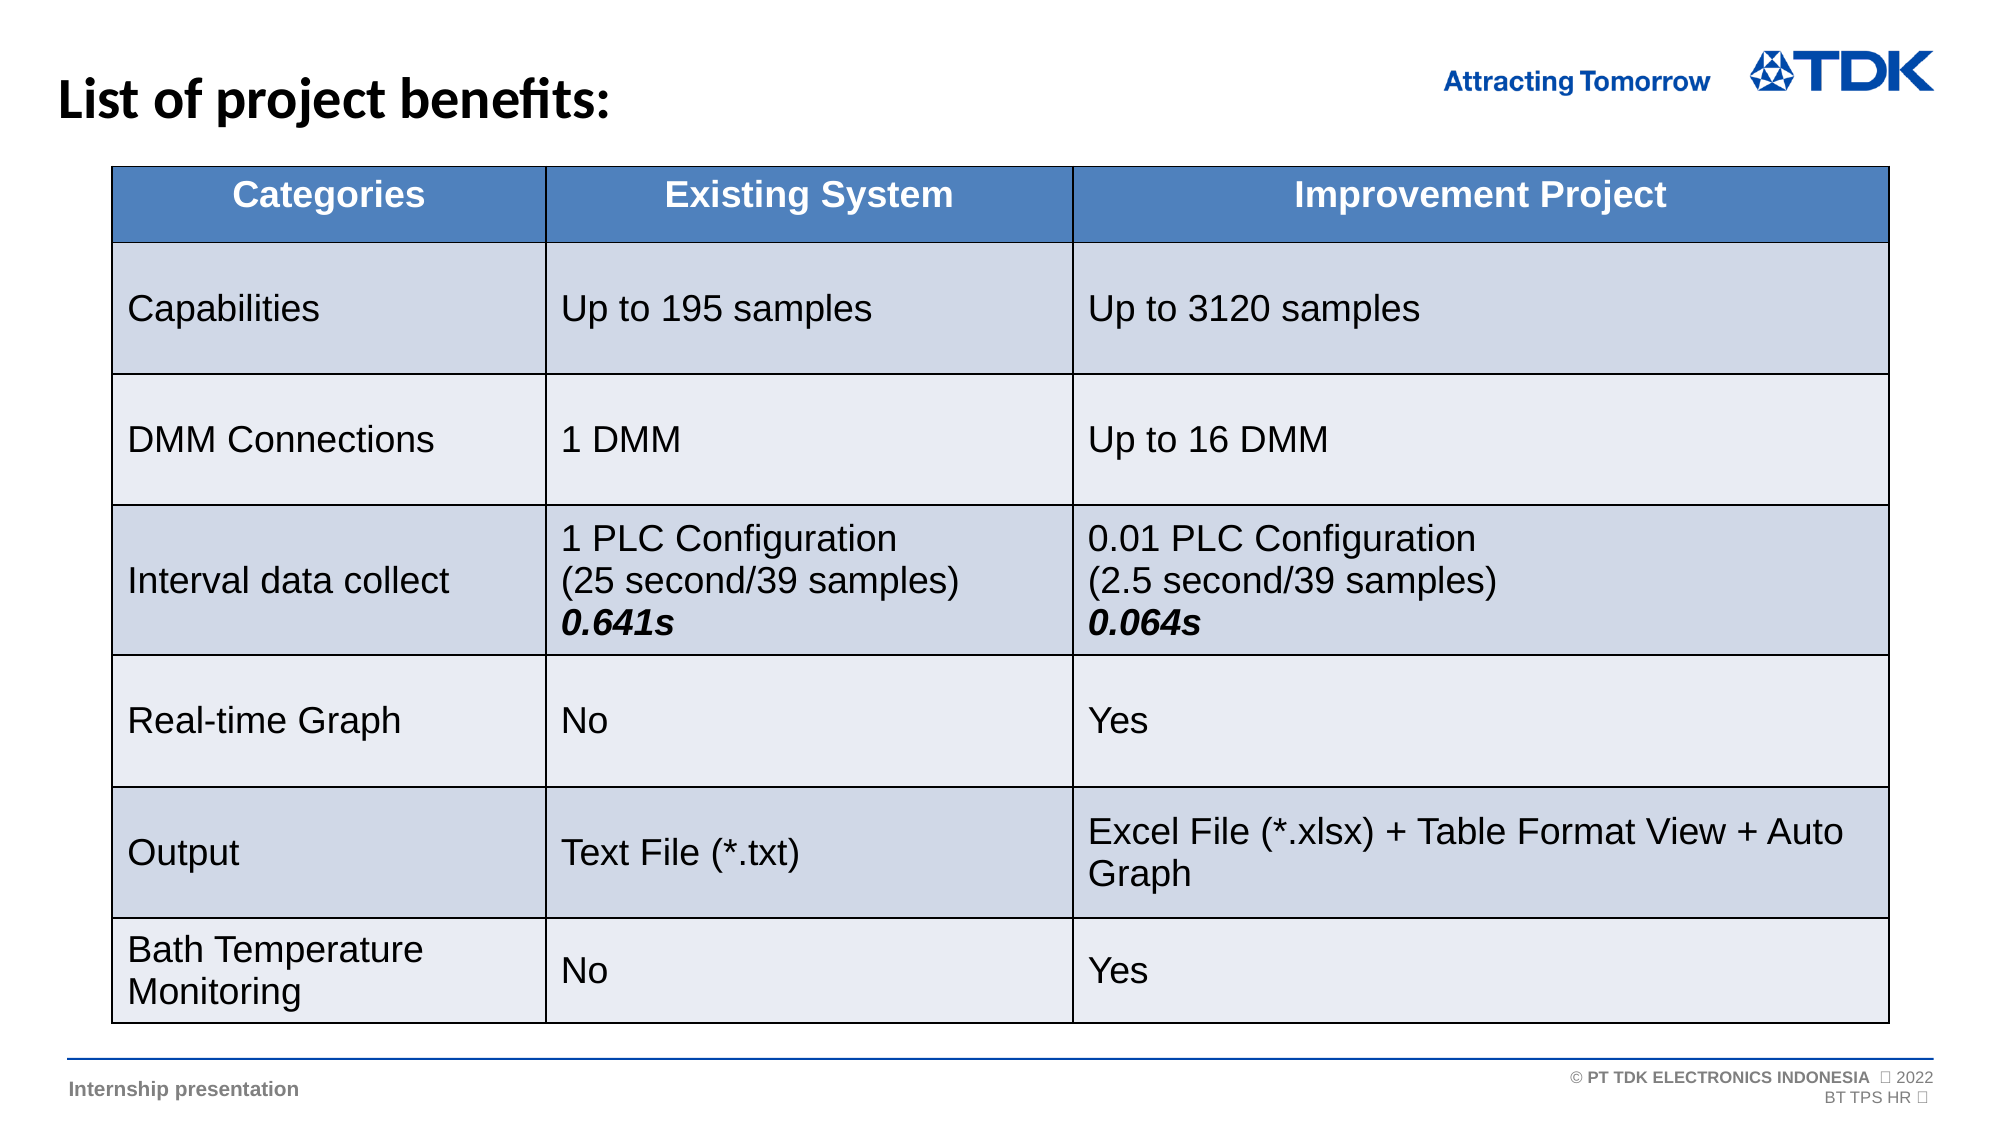

List of project benefits:
| Categories | Existing System | Improvement Project |
| --- | --- | --- |
| Capabilities | Up to 195 samples | Up to 3120 samples |
| DMM Connections | 1 DMM | Up to 16 DMM |
| Interval data collect | 1 PLC Configuration (25 second/39 samples) 0.641s | 0.01 PLC Configuration (2.5 second/39 samples) 0.064s |
| Real-time Graph | No | Yes |
| Output | Text File (\*.txt) | Excel File (\*.xlsx) + Table Format View + Auto Graph |
| Bath Temperature Monitoring | No | Yes |